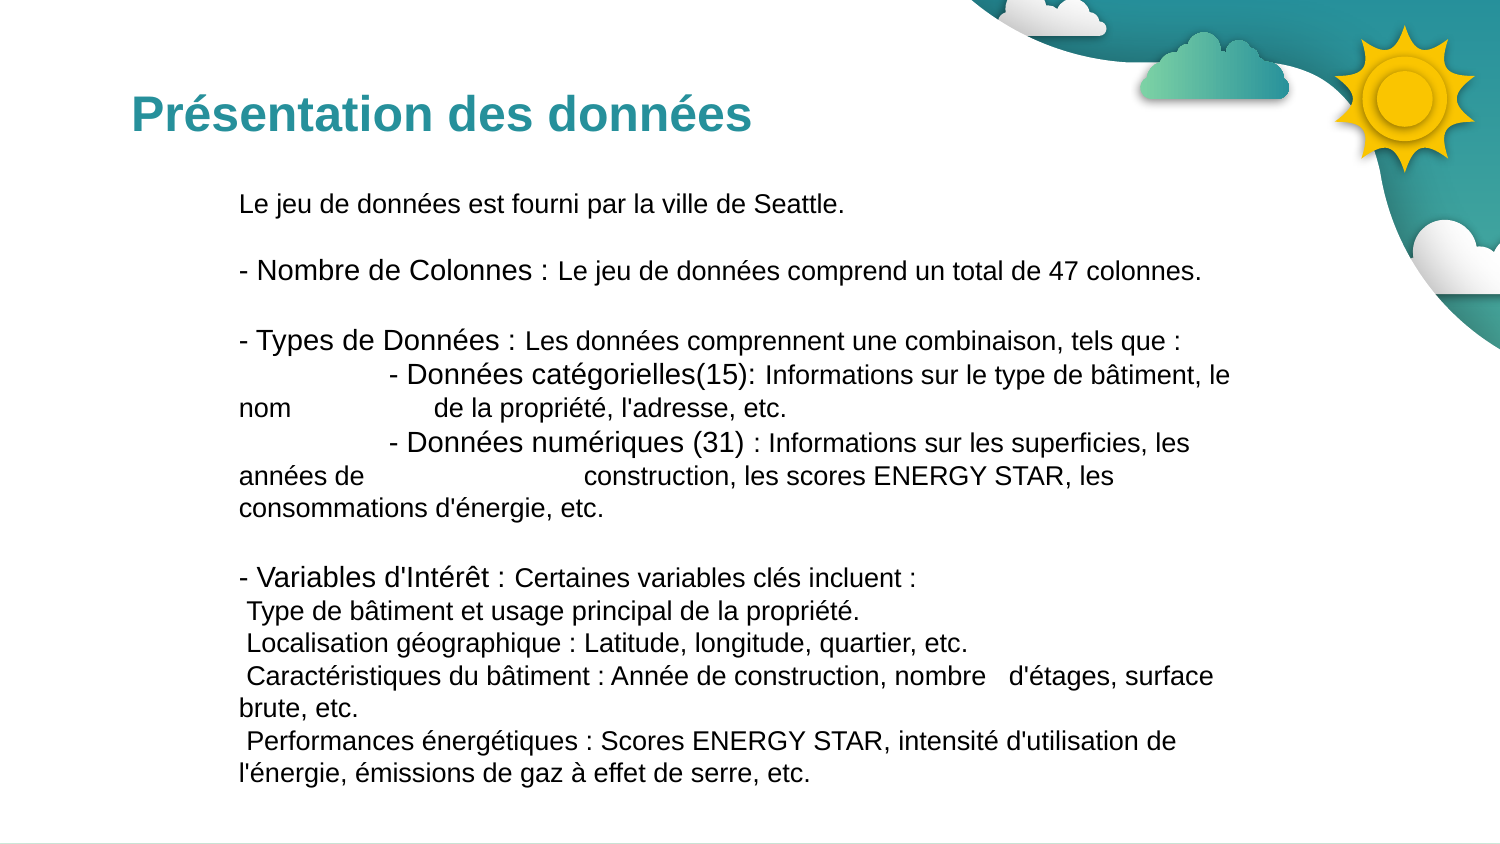

# Présentation des données

Le jeu de données est fourni par la ville de Seattle.

- Nombre de Colonnes : Le jeu de données comprend un total de 47 colonnes.

- Types de Données : Les données comprennent une combinaison, tels que :
  	- Données catégorielles(15): Informations sur le type de bâtiment, le nom 	      de la propriété, l'adresse, etc.
  	- Données numériques (31) : Informations sur les superficies, les années de     	      construction, les scores ENERGY STAR, les consommations d'énergie, etc.

- Variables d'Intérêt : Certaines variables clés incluent :
 Type de bâtiment et usage principal de la propriété.
 Localisation géographique : Latitude, longitude, quartier, etc.
 Caractéristiques du bâtiment : Année de construction, nombre   d'étages, surface brute, etc.
 Performances énergétiques : Scores ENERGY STAR, intensité d'utilisation de l'énergie, émissions de gaz à effet de serre, etc.